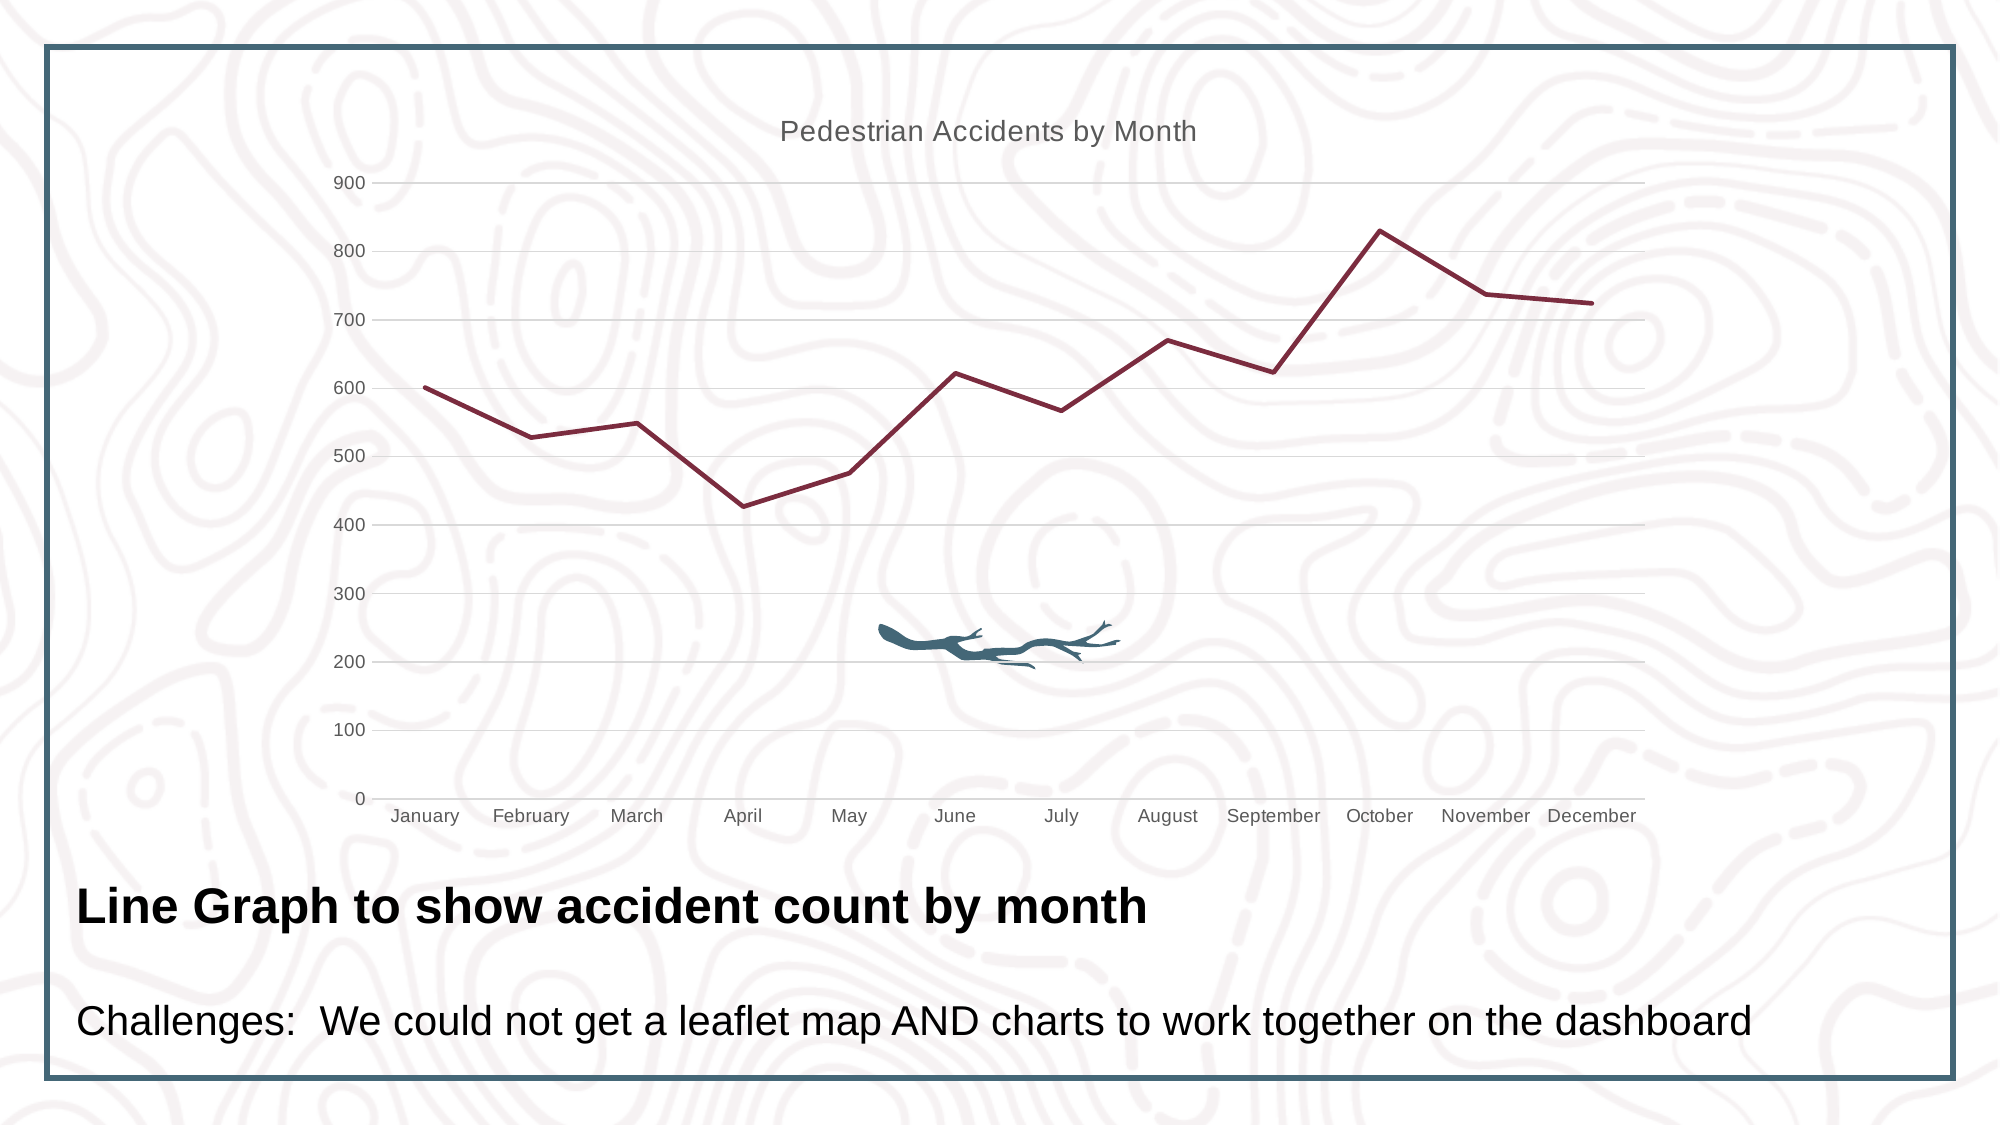

### Chart: Pedestrian Accidents by Month

| Category |  |
|---|---|
| January | 601.0 |
| February | 528.0 |
| March | 549.0 |
| April | 427.0 |
| May | 476.0 |
| June | 622.0 |
| July | 567.0 |
| August | 670.0 |
| September | 623.0 |
| October | 830.0 |
| November | 737.0 |
| December | 724.0 |
Line Graph to show accident count by month

Challenges:  We could not get a leaflet map AND charts to work together on the dashboard